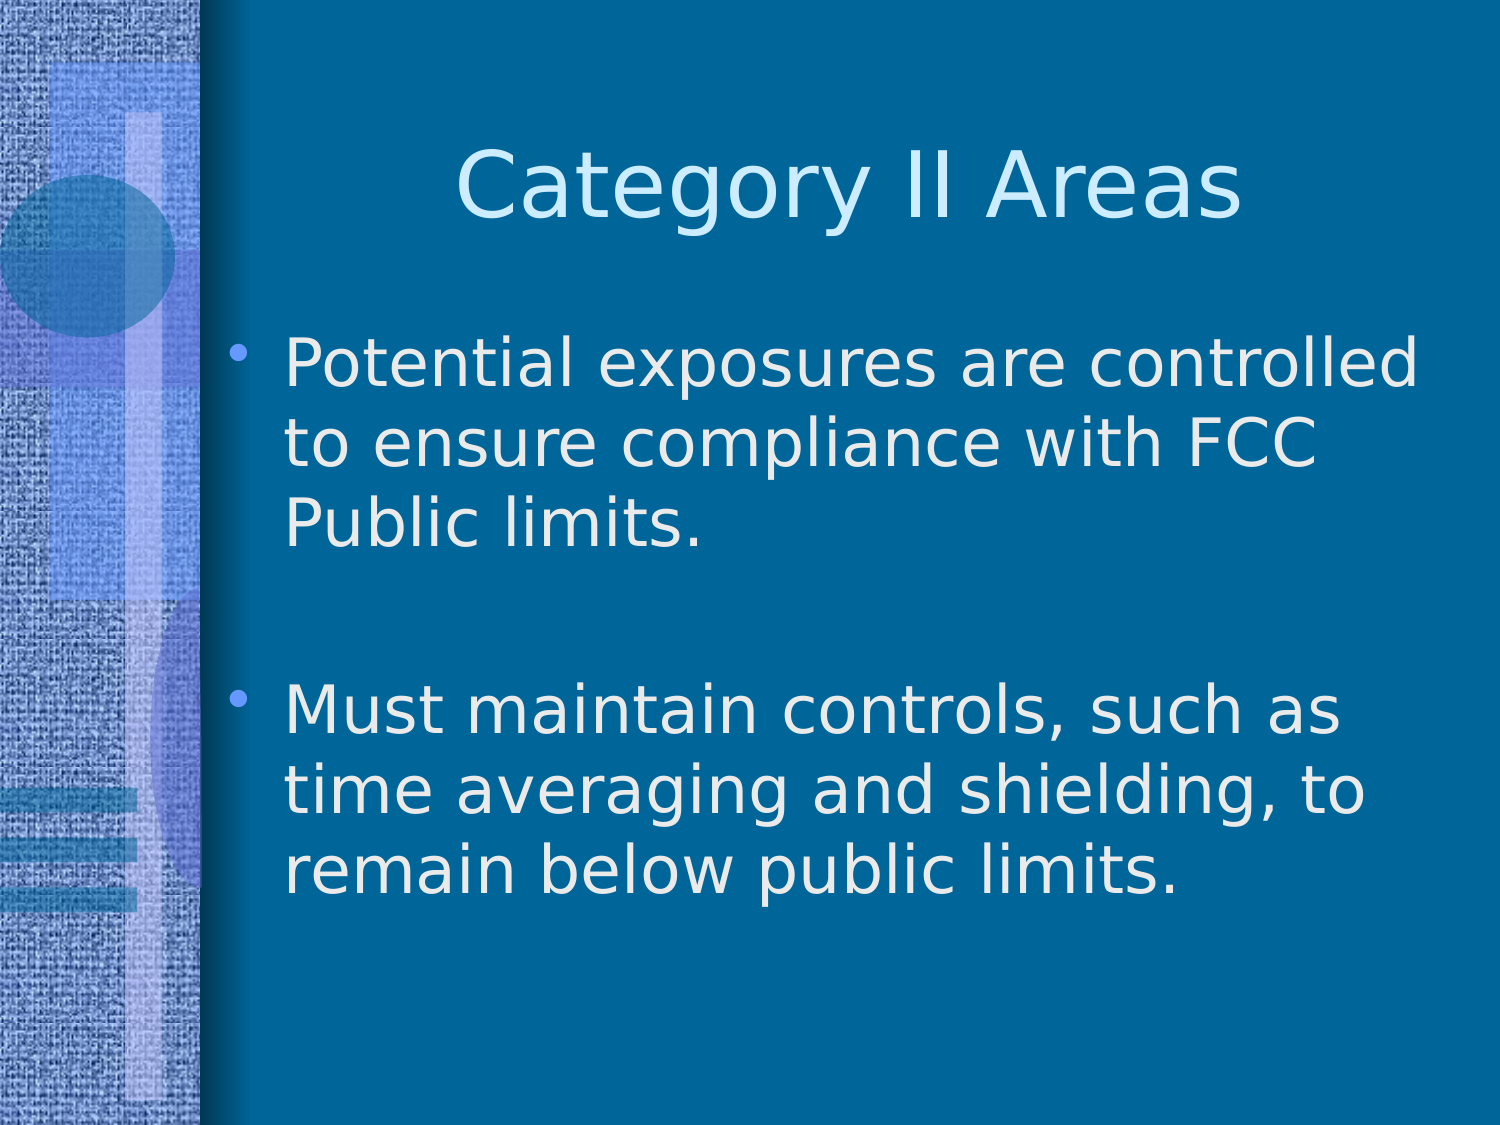

# Category II Areas
Potential exposures are controlled to ensure compliance with FCC Public limits.

Must maintain controls, such as time averaging and shielding, to remain below public limits.